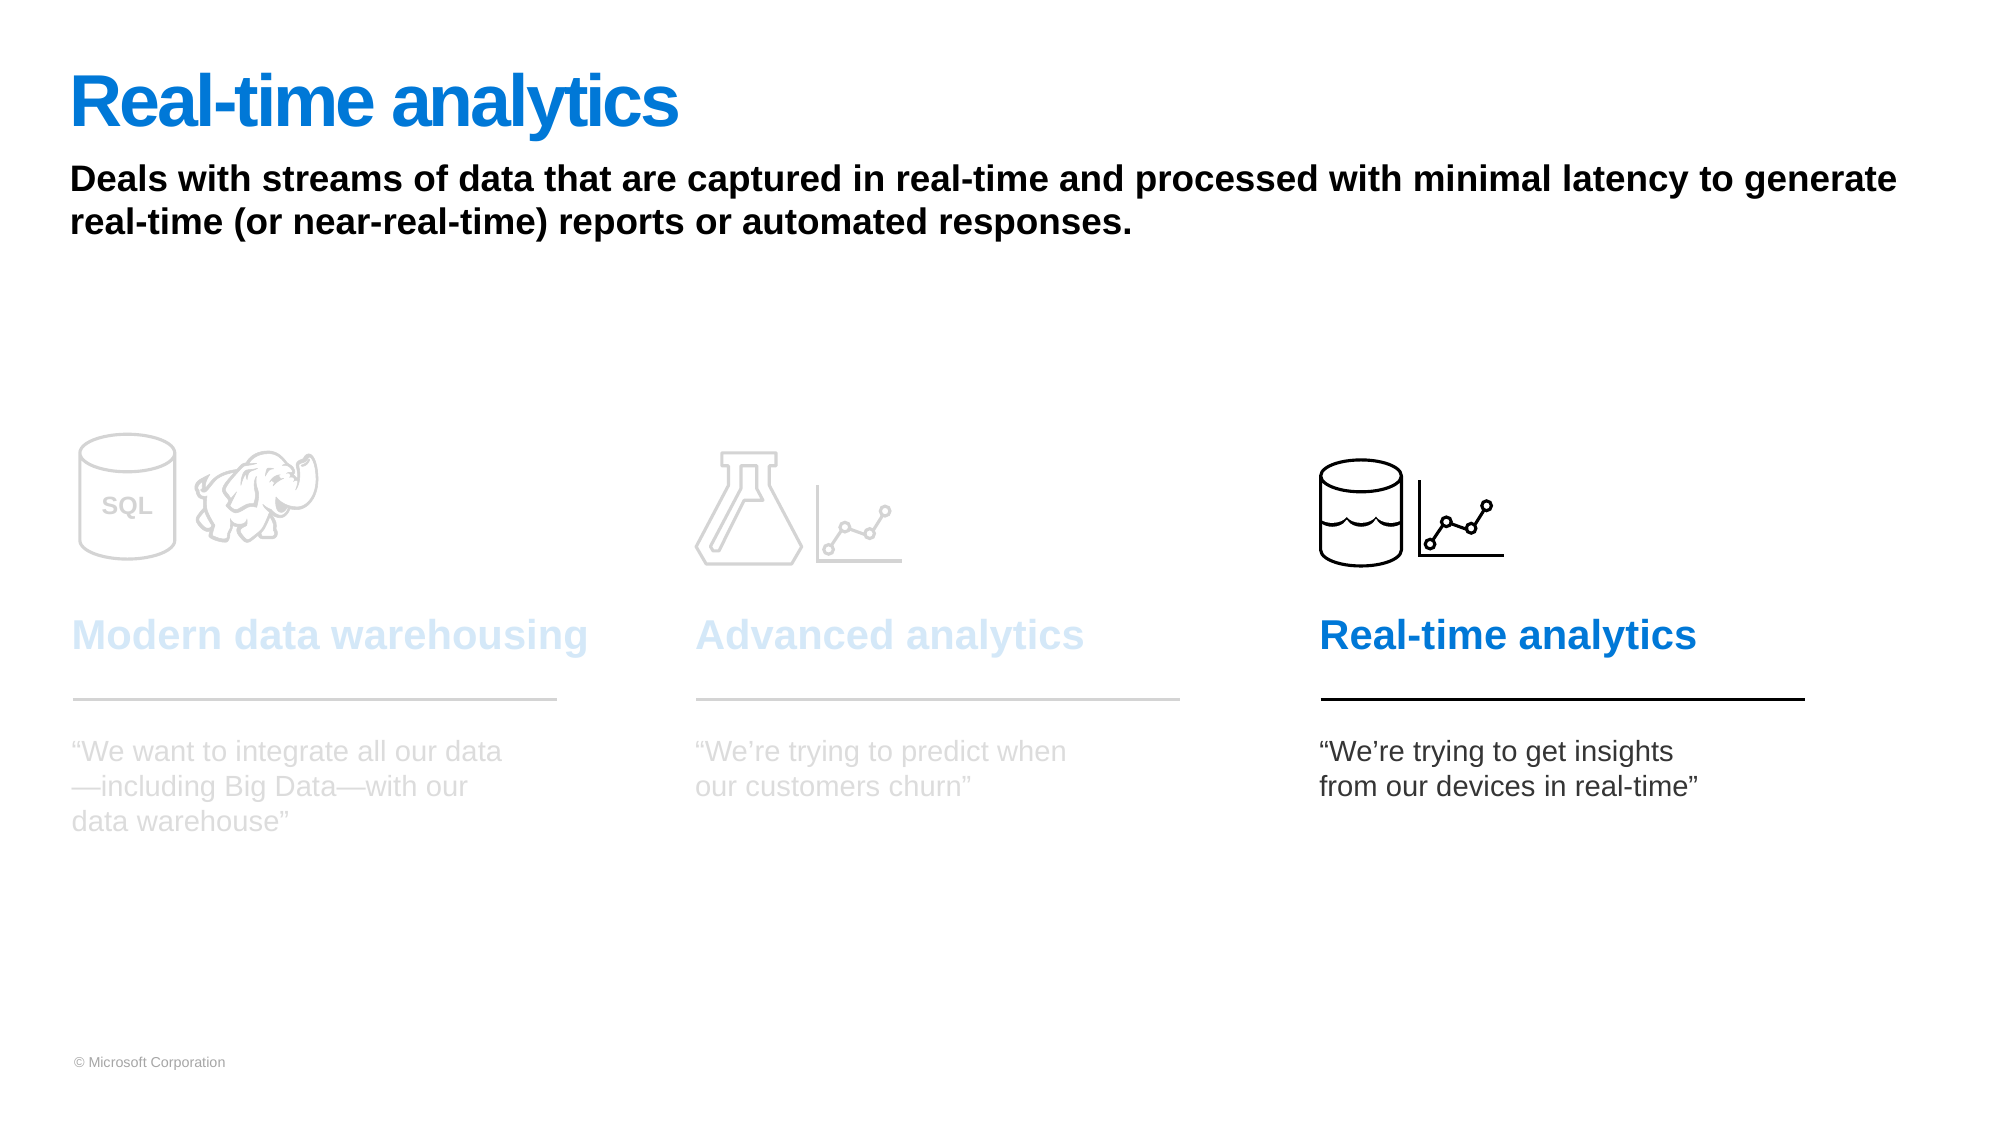

# Real-time analytics
Deals with streams of data that are captured in real-time and processed with minimal latency to generate real-time (or near-real-time) reports or automated responses.

SQL

Modern data warehousing
“We want to integrate all our data—including Big Data—with our data warehouse”

Advanced analytics
“We’re trying to predict when our customers churn”

Real-time analytics
“We’re trying to get insights from our devices in real-time”